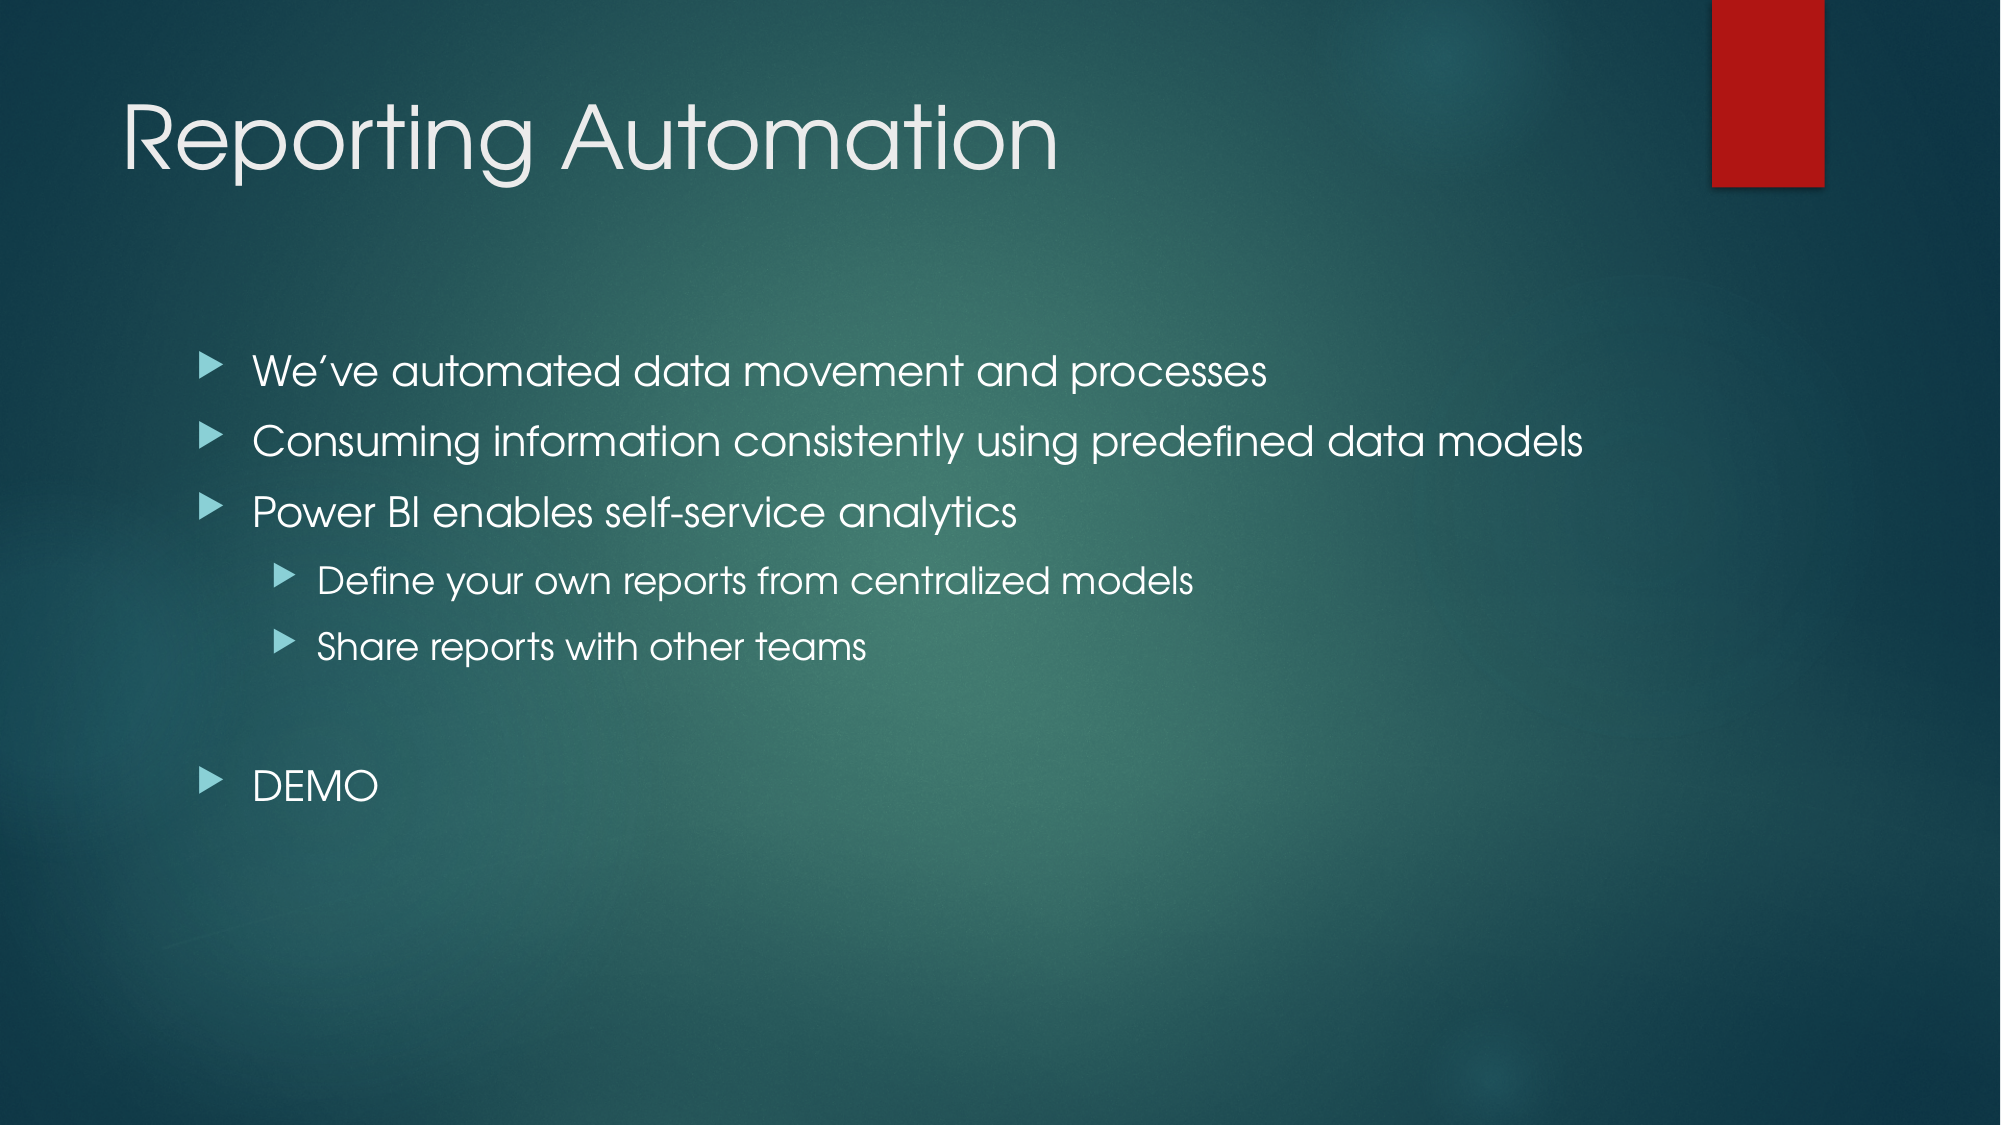

# Reporting Automation
We’ve automated data movement and processes
Consuming information consistently using predefined data models
Power BI enables self-service analytics
Define your own reports from centralized models
Share reports with other teams

DEMO